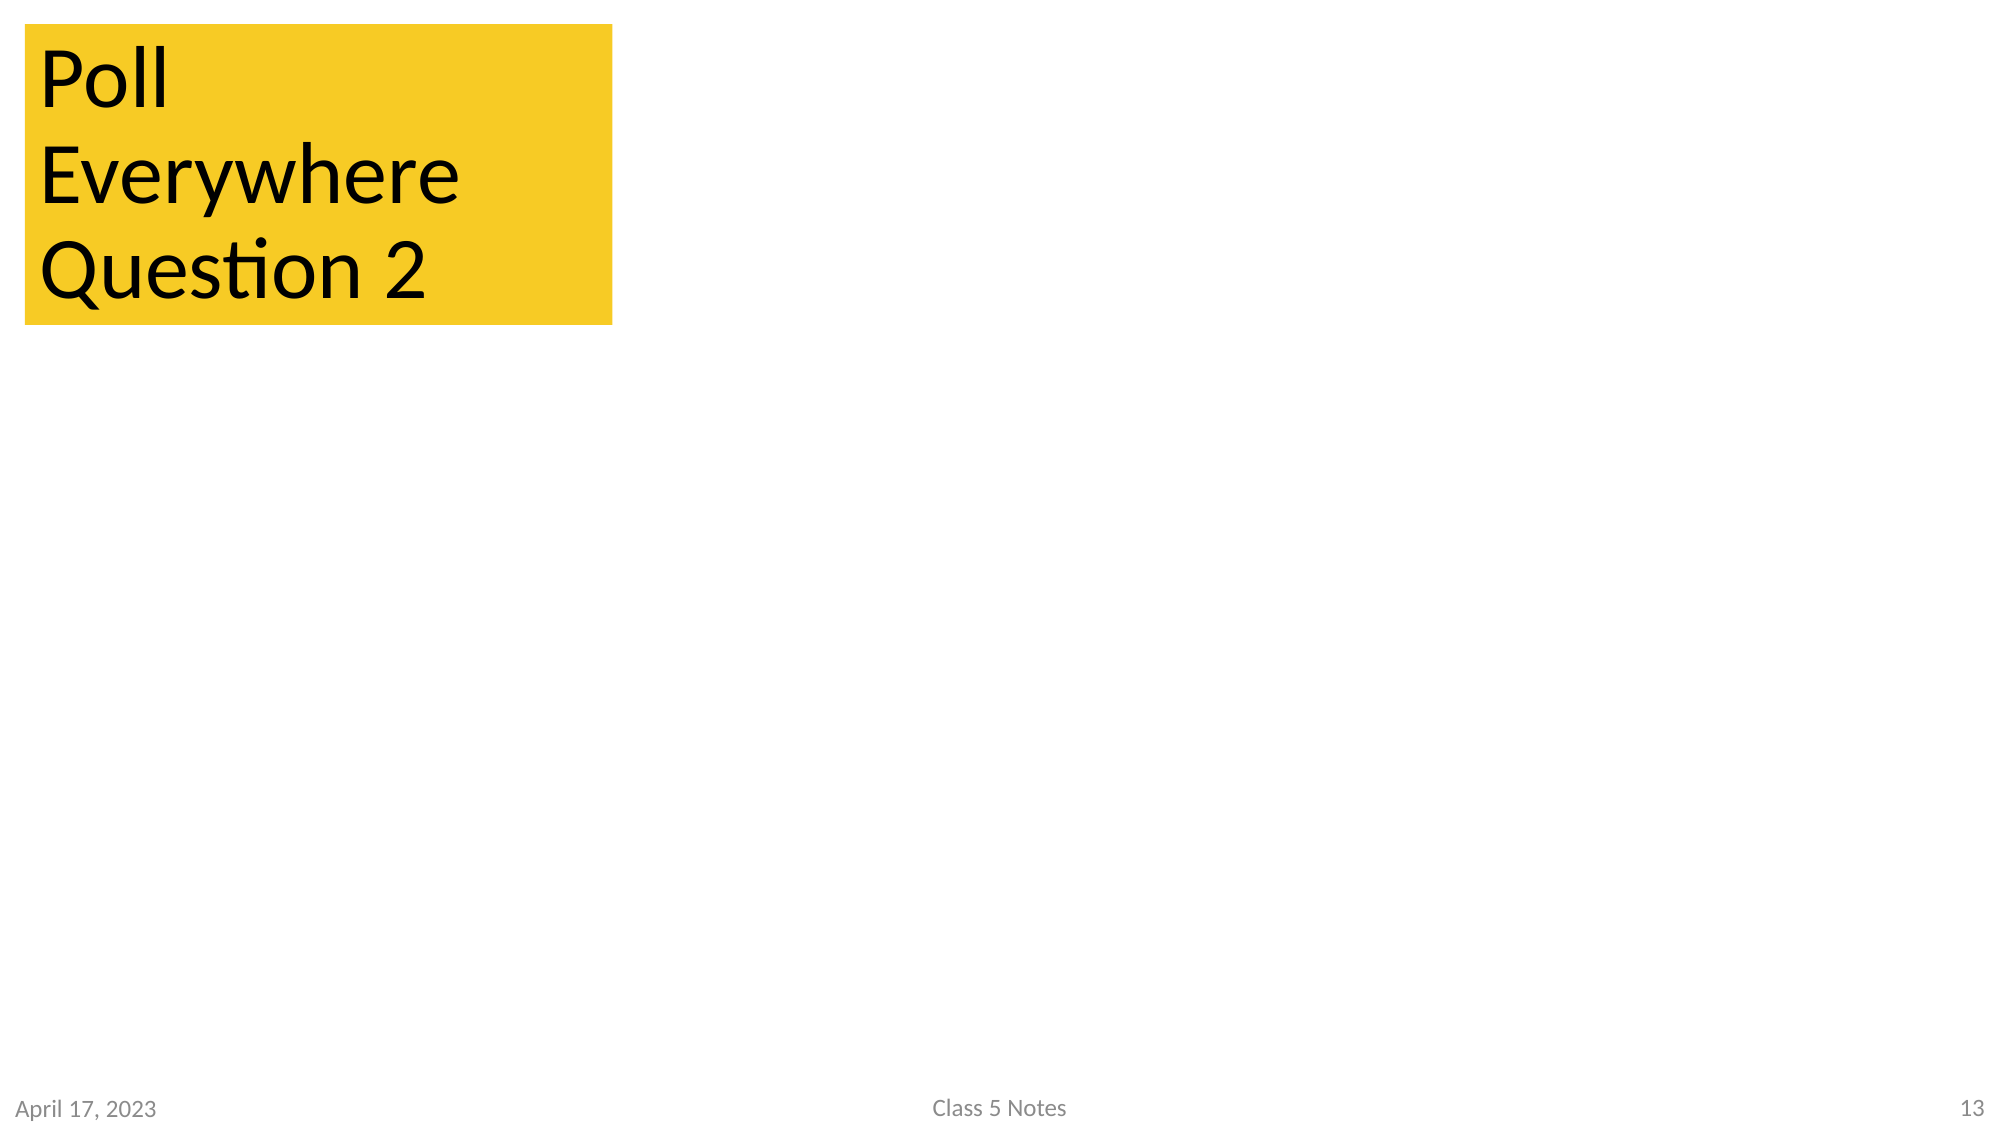

# Poll Everywhere Question 2
Class 5 Notes
13
April 17, 2023